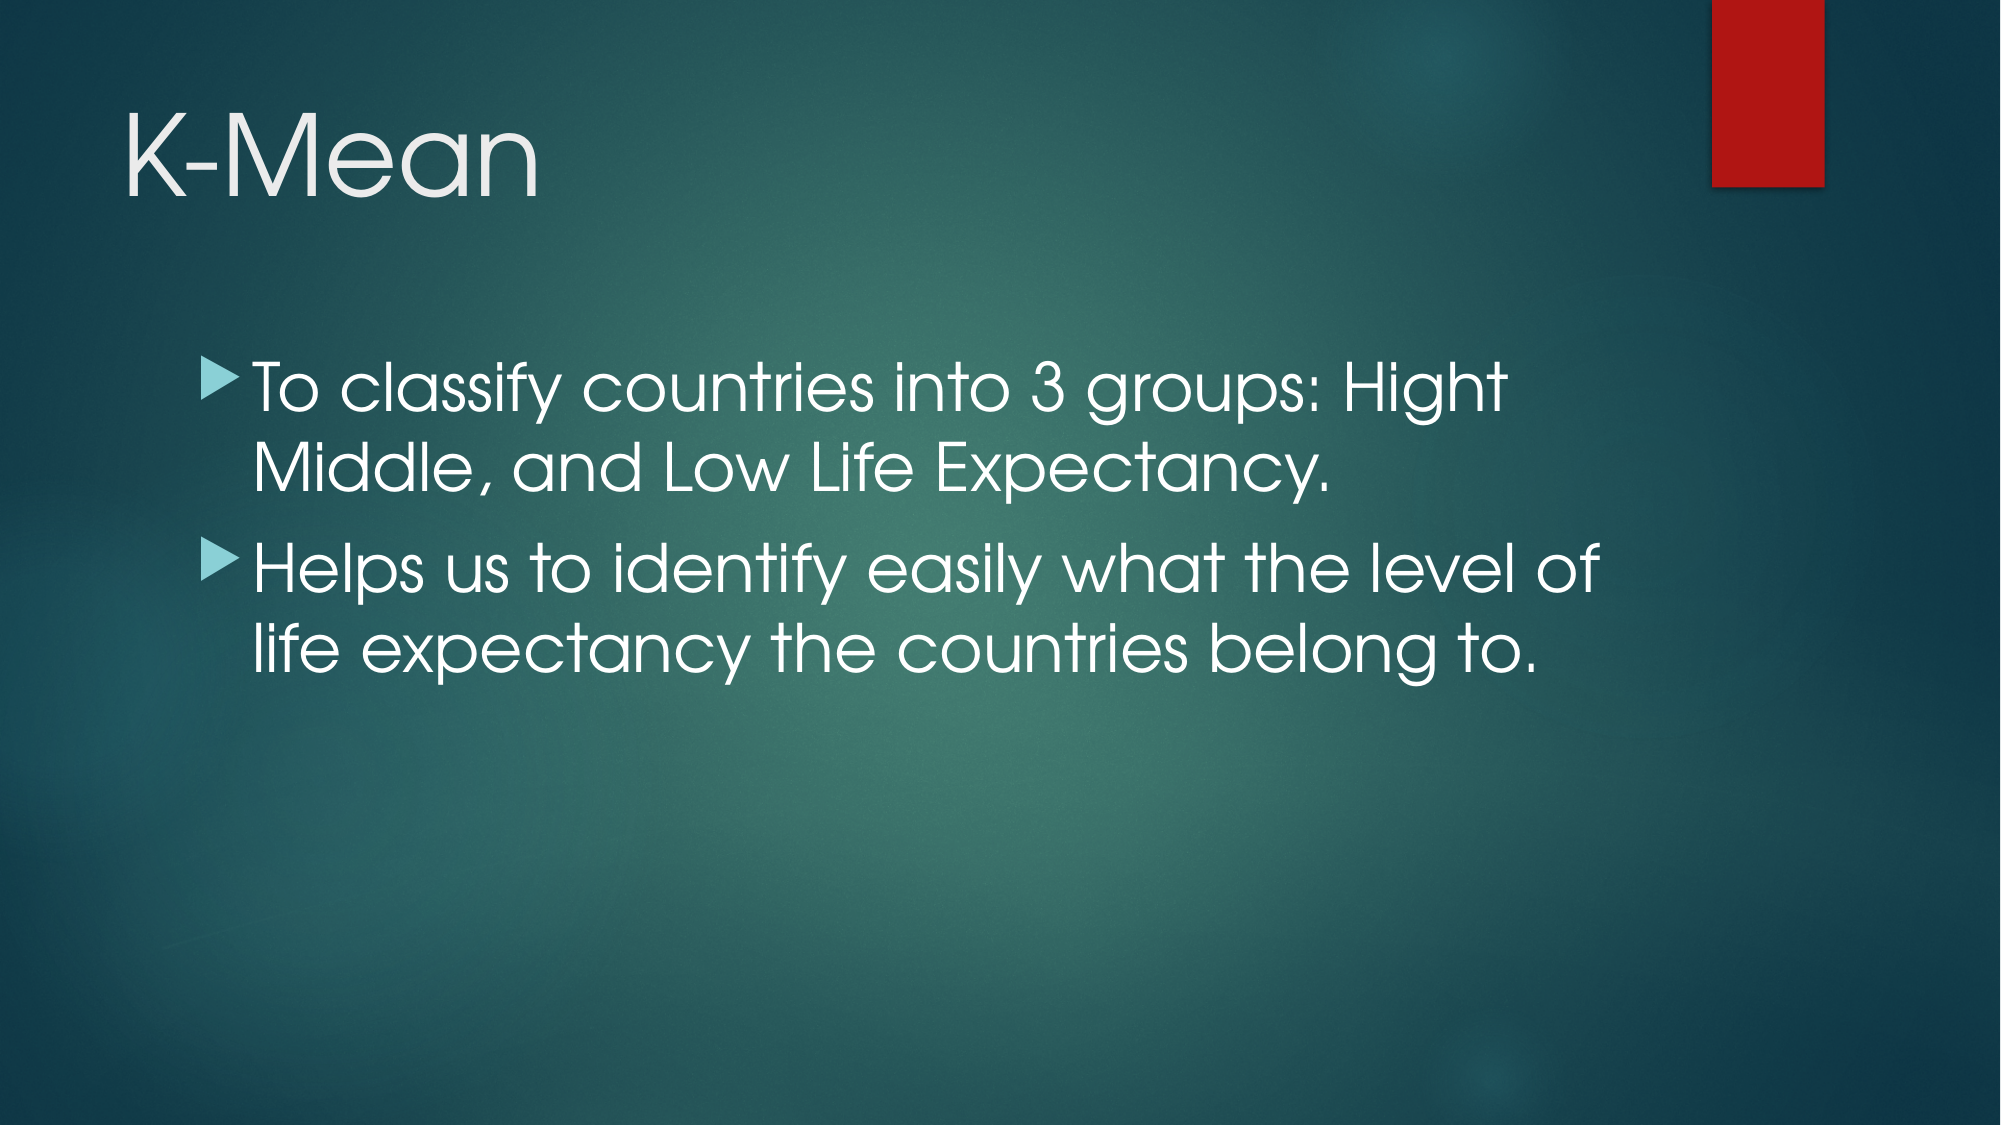

# K-Mean
To classify countries into 3 groups: Hight Middle, and Low Life Expectancy.
Helps us to identify easily what the level of life expectancy the countries belong to.